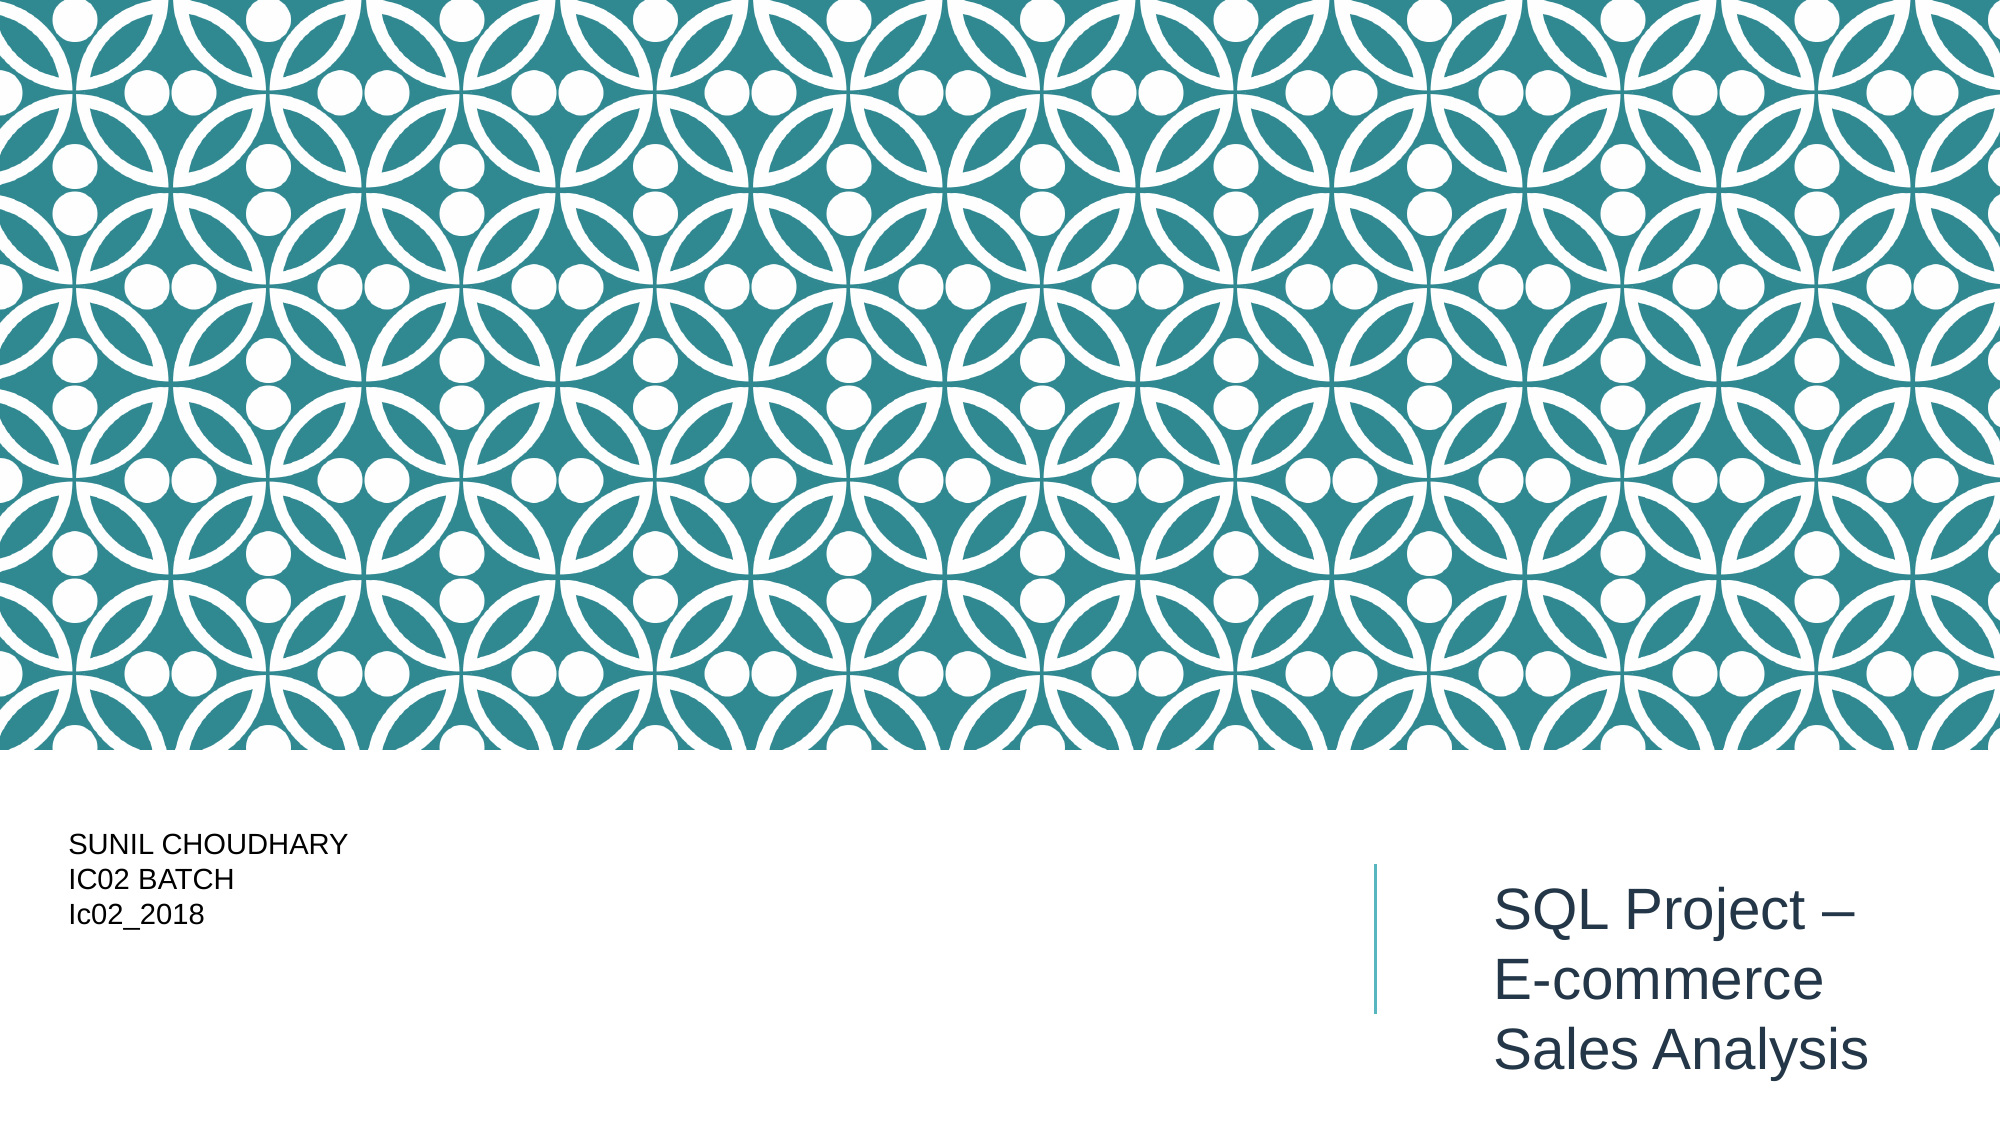

SUNIL CHOUDHARY
IC02 BATCH
Ic02_2018
SQL Project –
E-commerce Sales Analysis